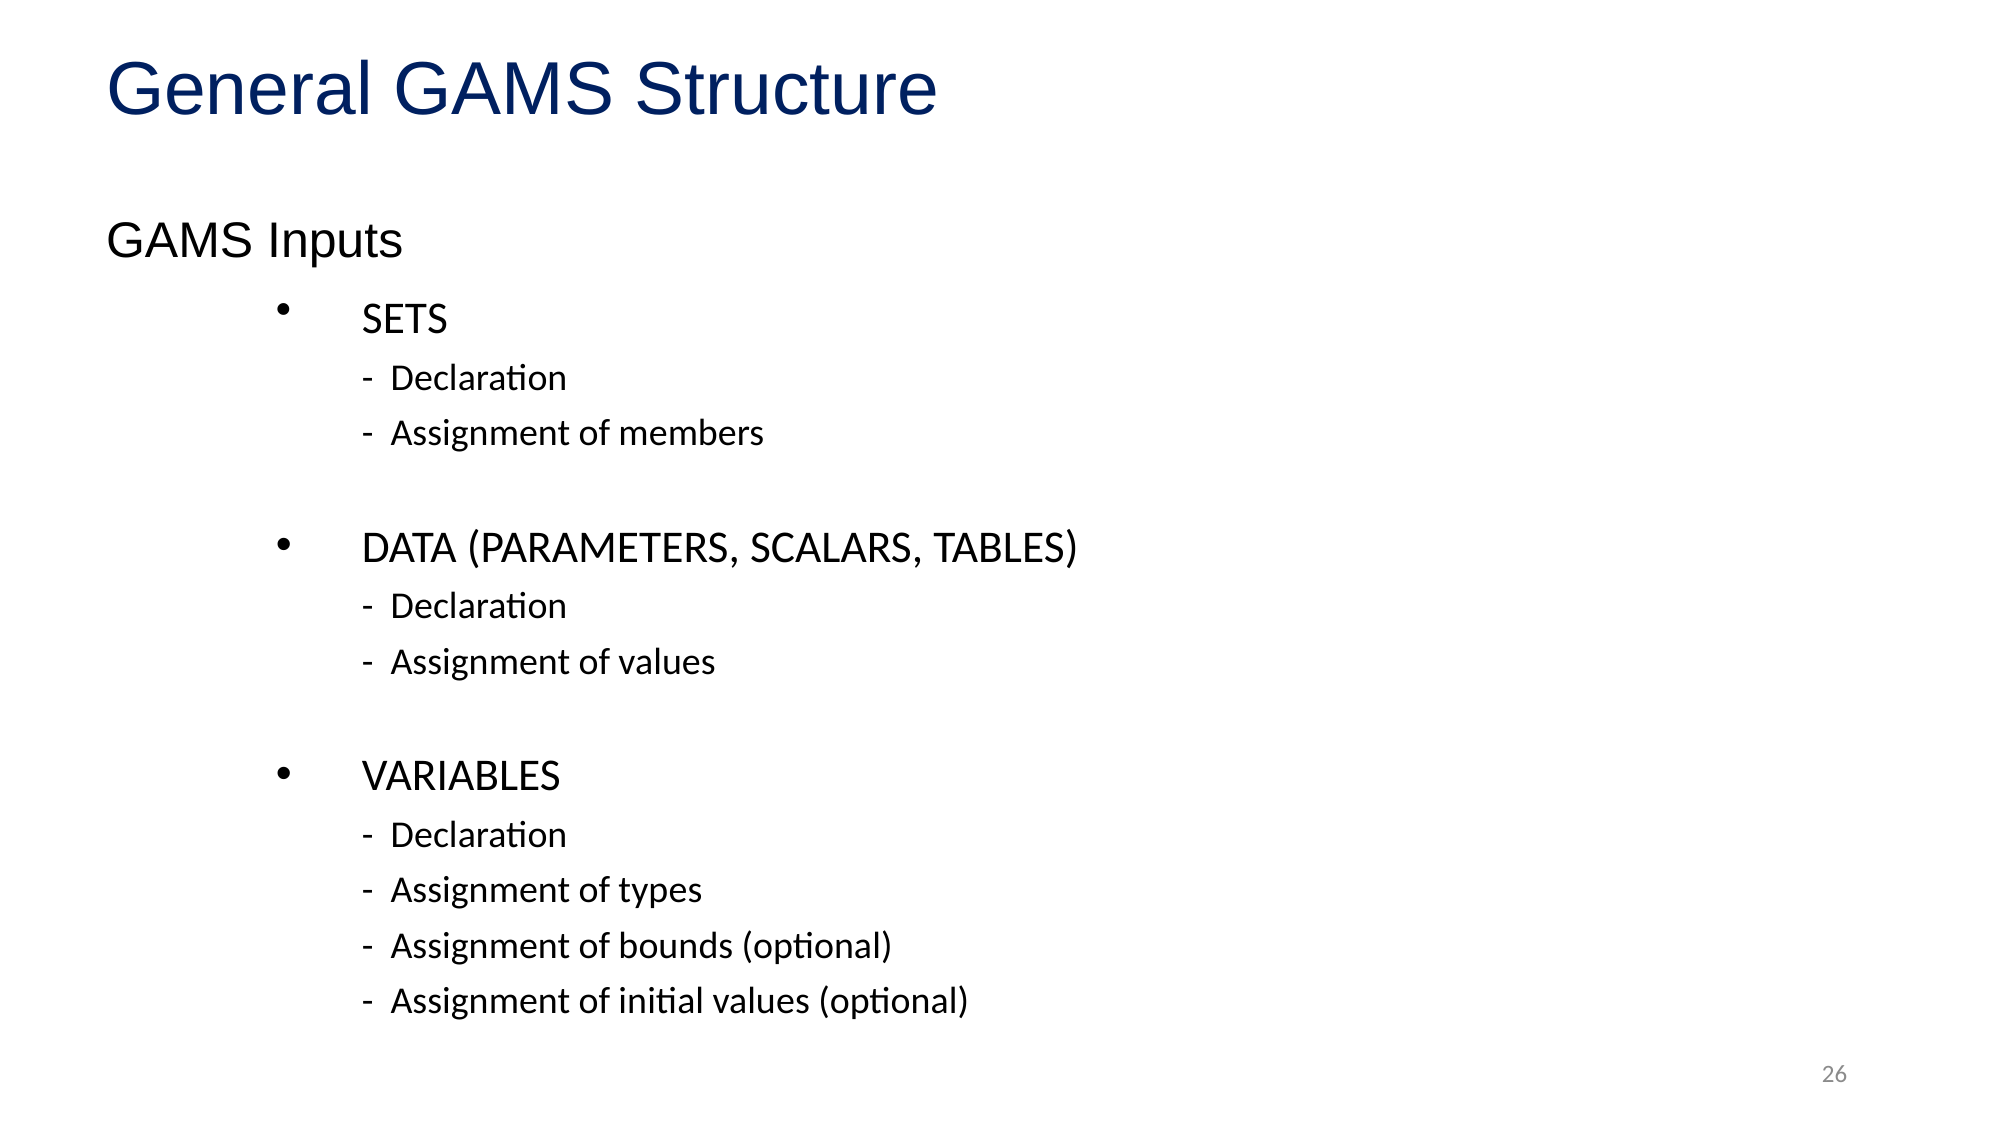

General GAMS Structure
GAMS Inputs
SETS
	-  Declaration
	-  Assignment of members

DATA (PARAMETERS, SCALARS, TABLES)
	-  Declaration
	-  Assignment of values

VARIABLES
	-  Declaration
	-  Assignment of types
	-  Assignment of bounds (optional)
	-  Assignment of initial values (optional)
26